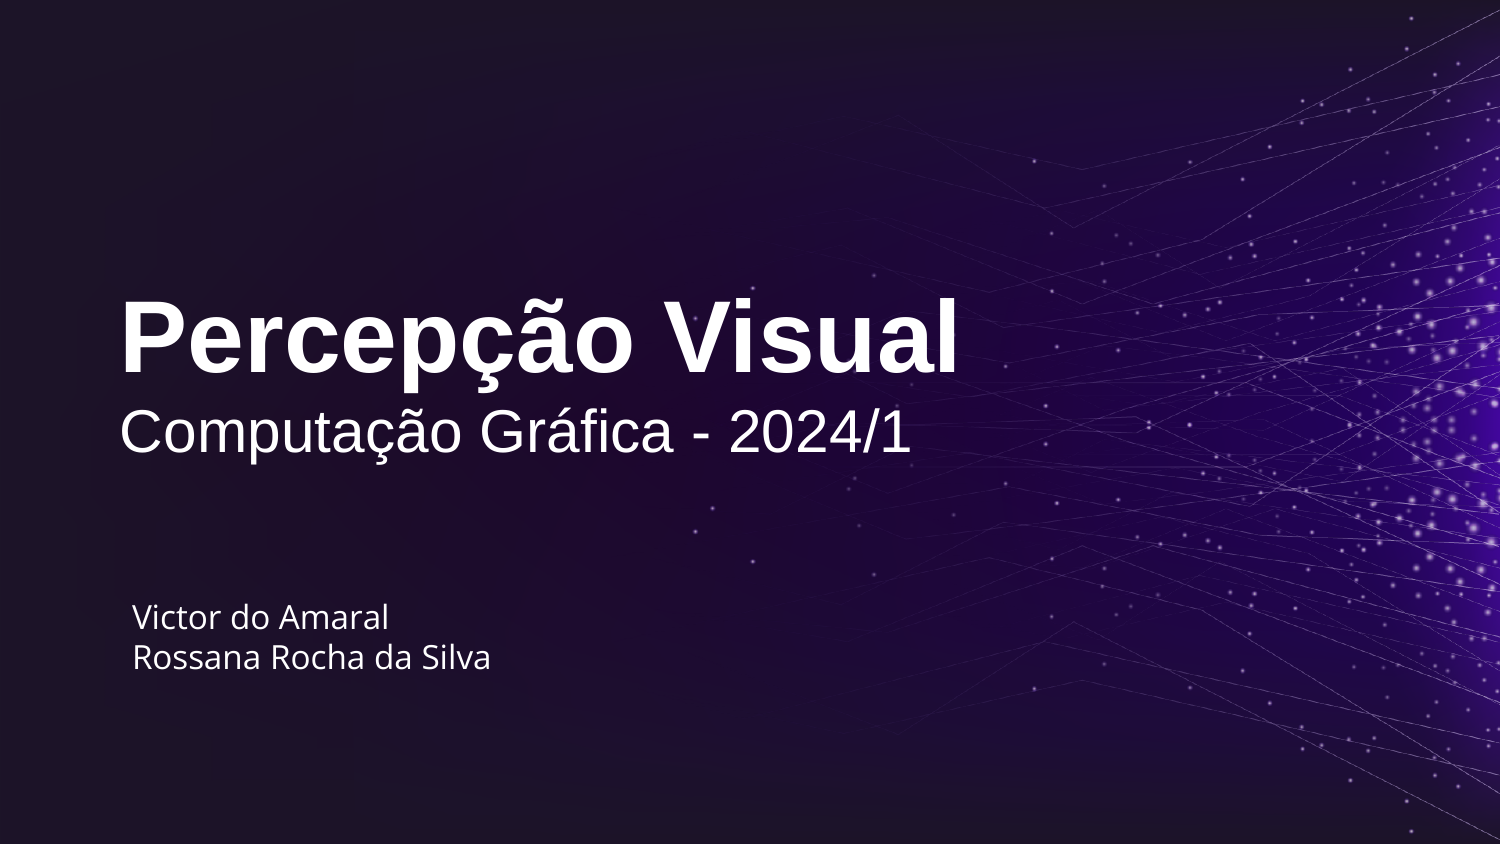

# Percepção Visual
Computação Gráfica - 2024/1
Victor do Amaral
Rossana Rocha da Silva